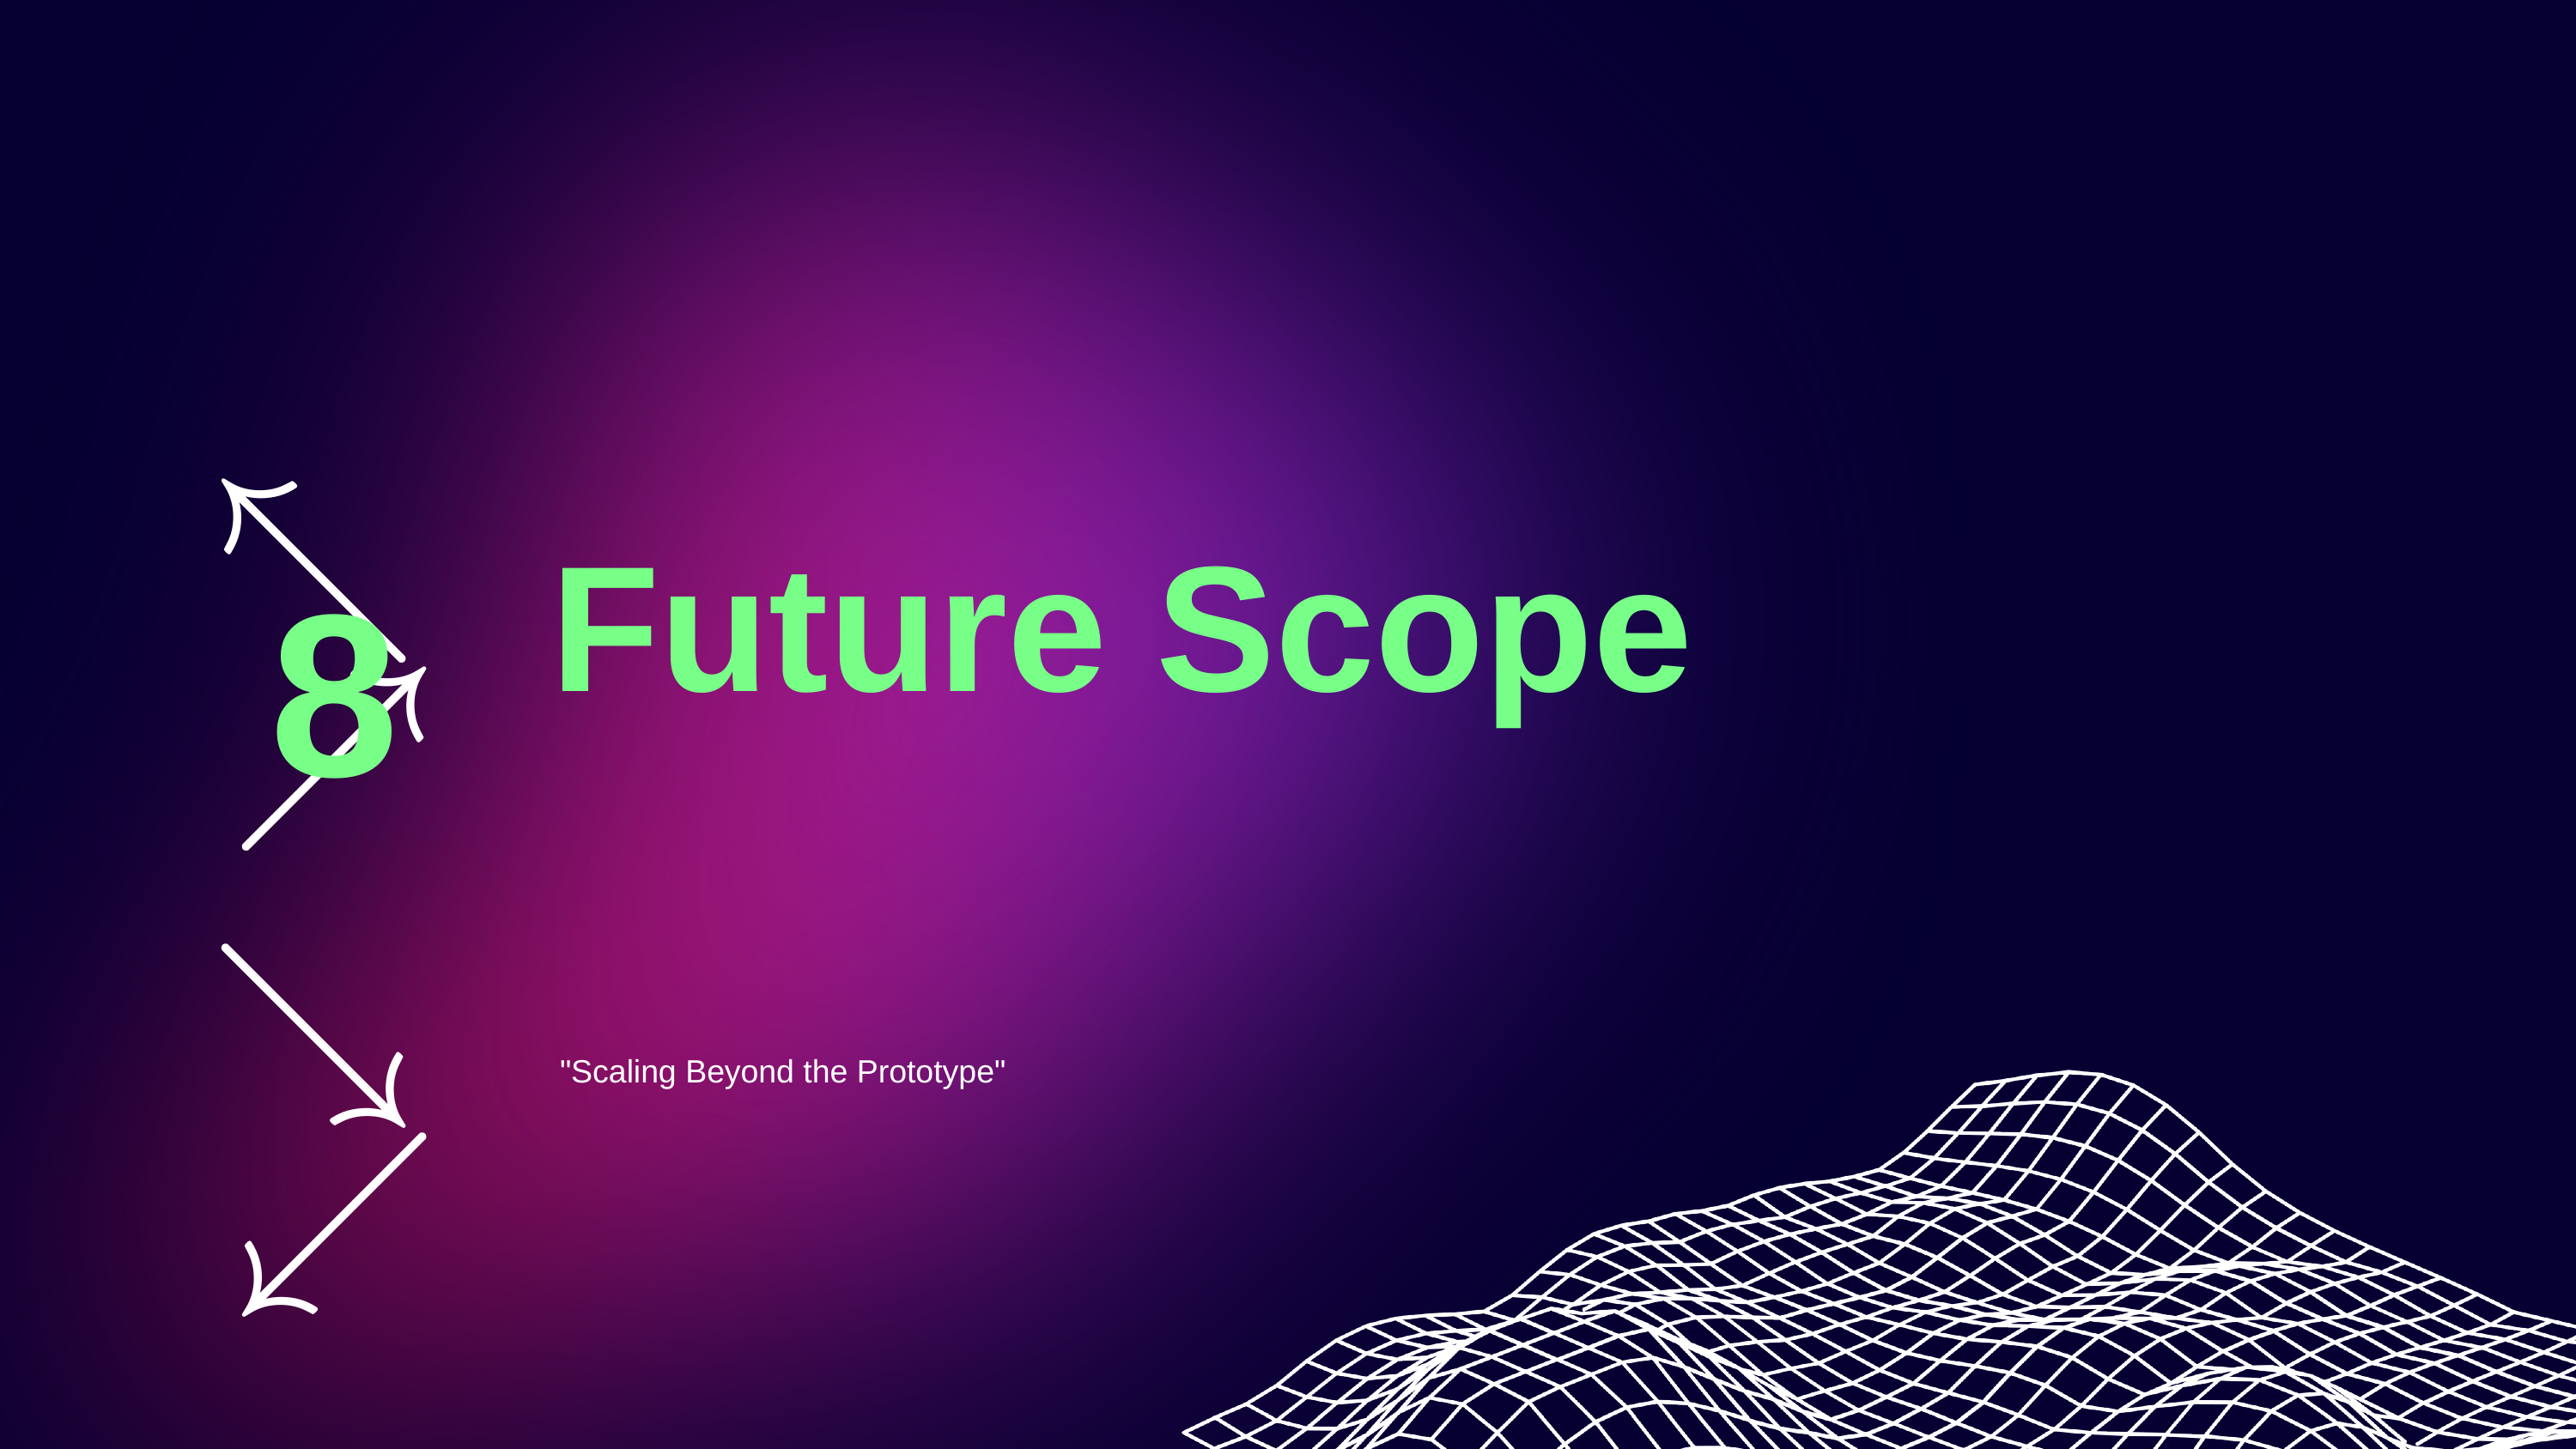

↖  ↗

↘  ↙
Future Scope
8
 "Scaling Beyond the Prototype"